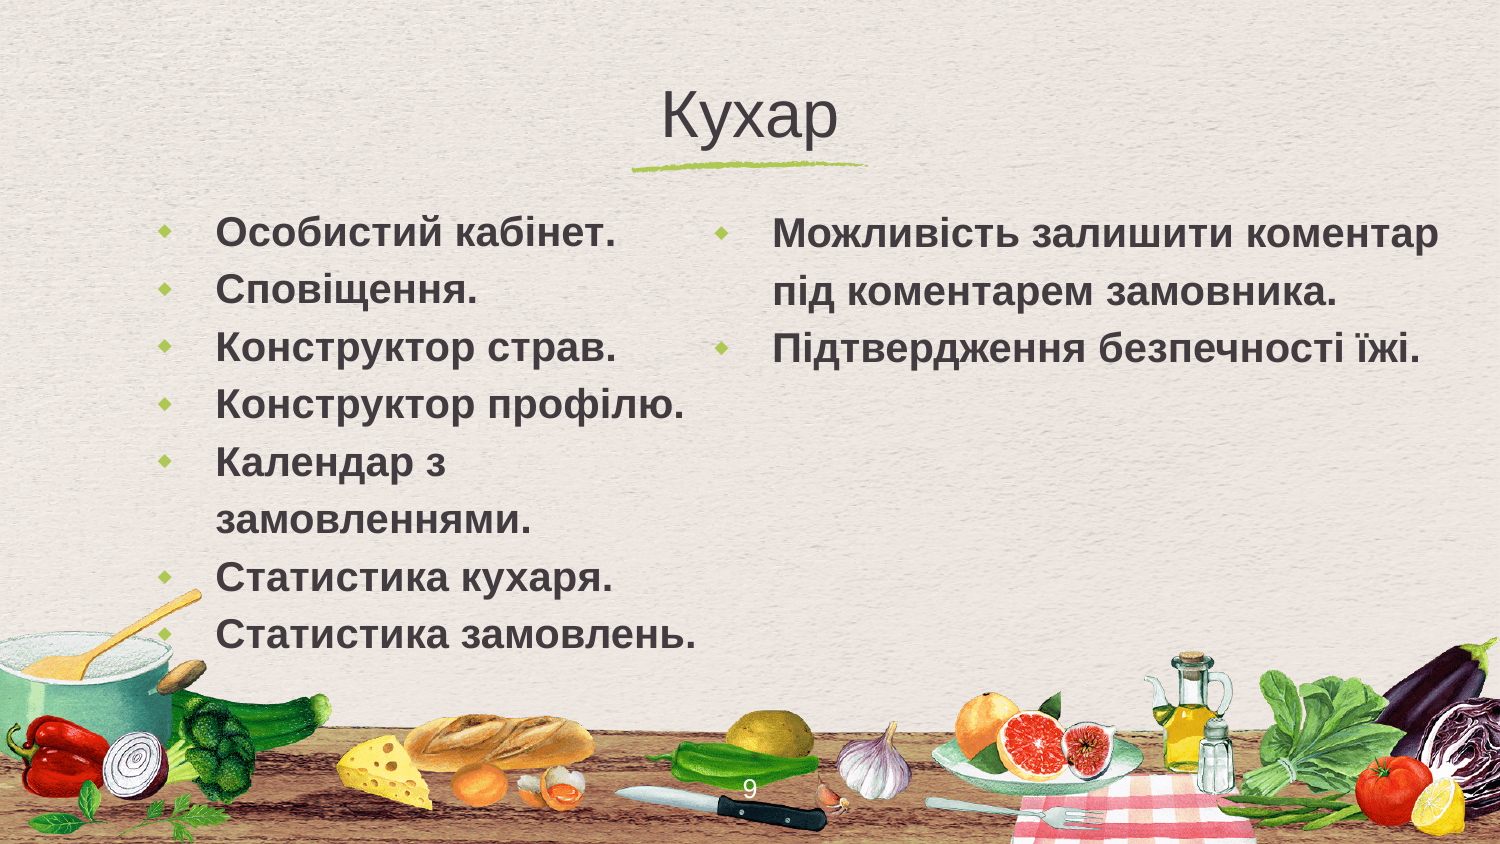

# Кухар
Особистий кабінет.
Сповіщення.
Конструктор страв.
Конструктор профілю.
Календар з замовленнями.
Статистика кухаря.
Статистика замовлень.

Можливість залишити коментар під коментарем замовника.
Підтвердження безпечності їжі.

9